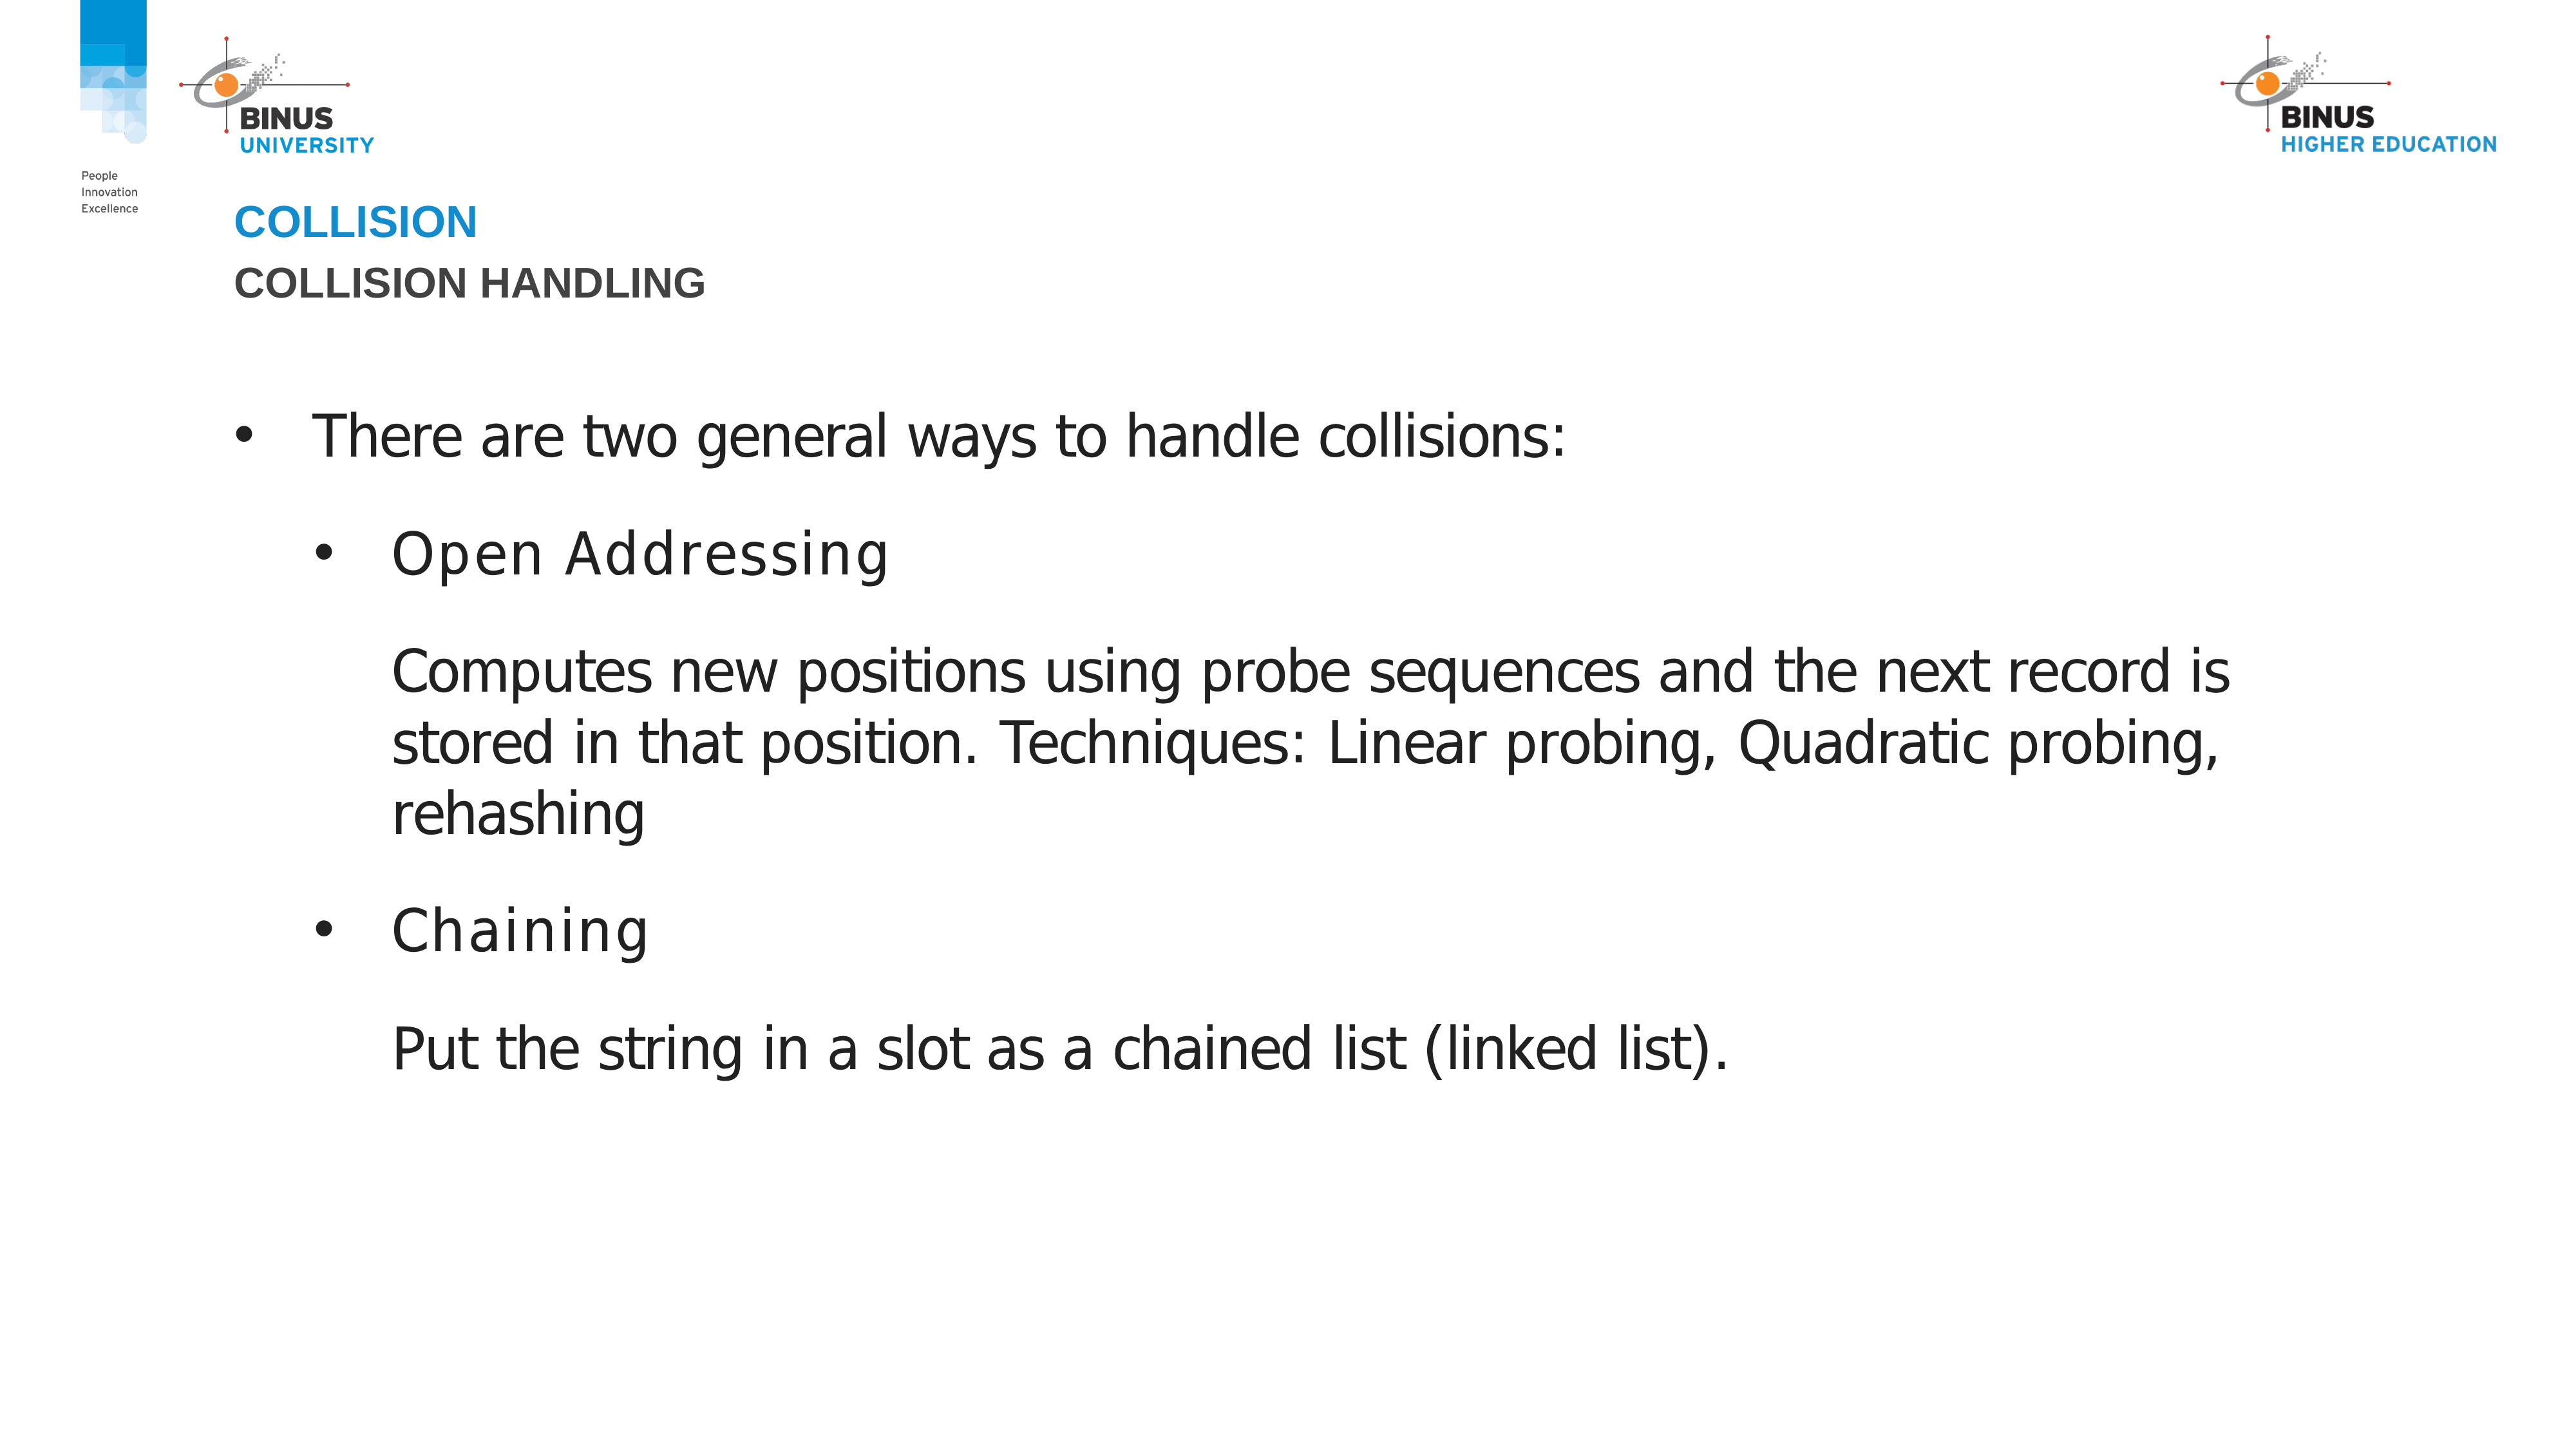

# Collision
Collision handling
There are two general ways to handle collisions:
Open Addressing
	Computes new positions using probe sequences and the next record is stored in that position. Techniques: Linear probing, Quadratic probing, rehashing
Chaining
	Put the string in a slot as a chained list (linked list).